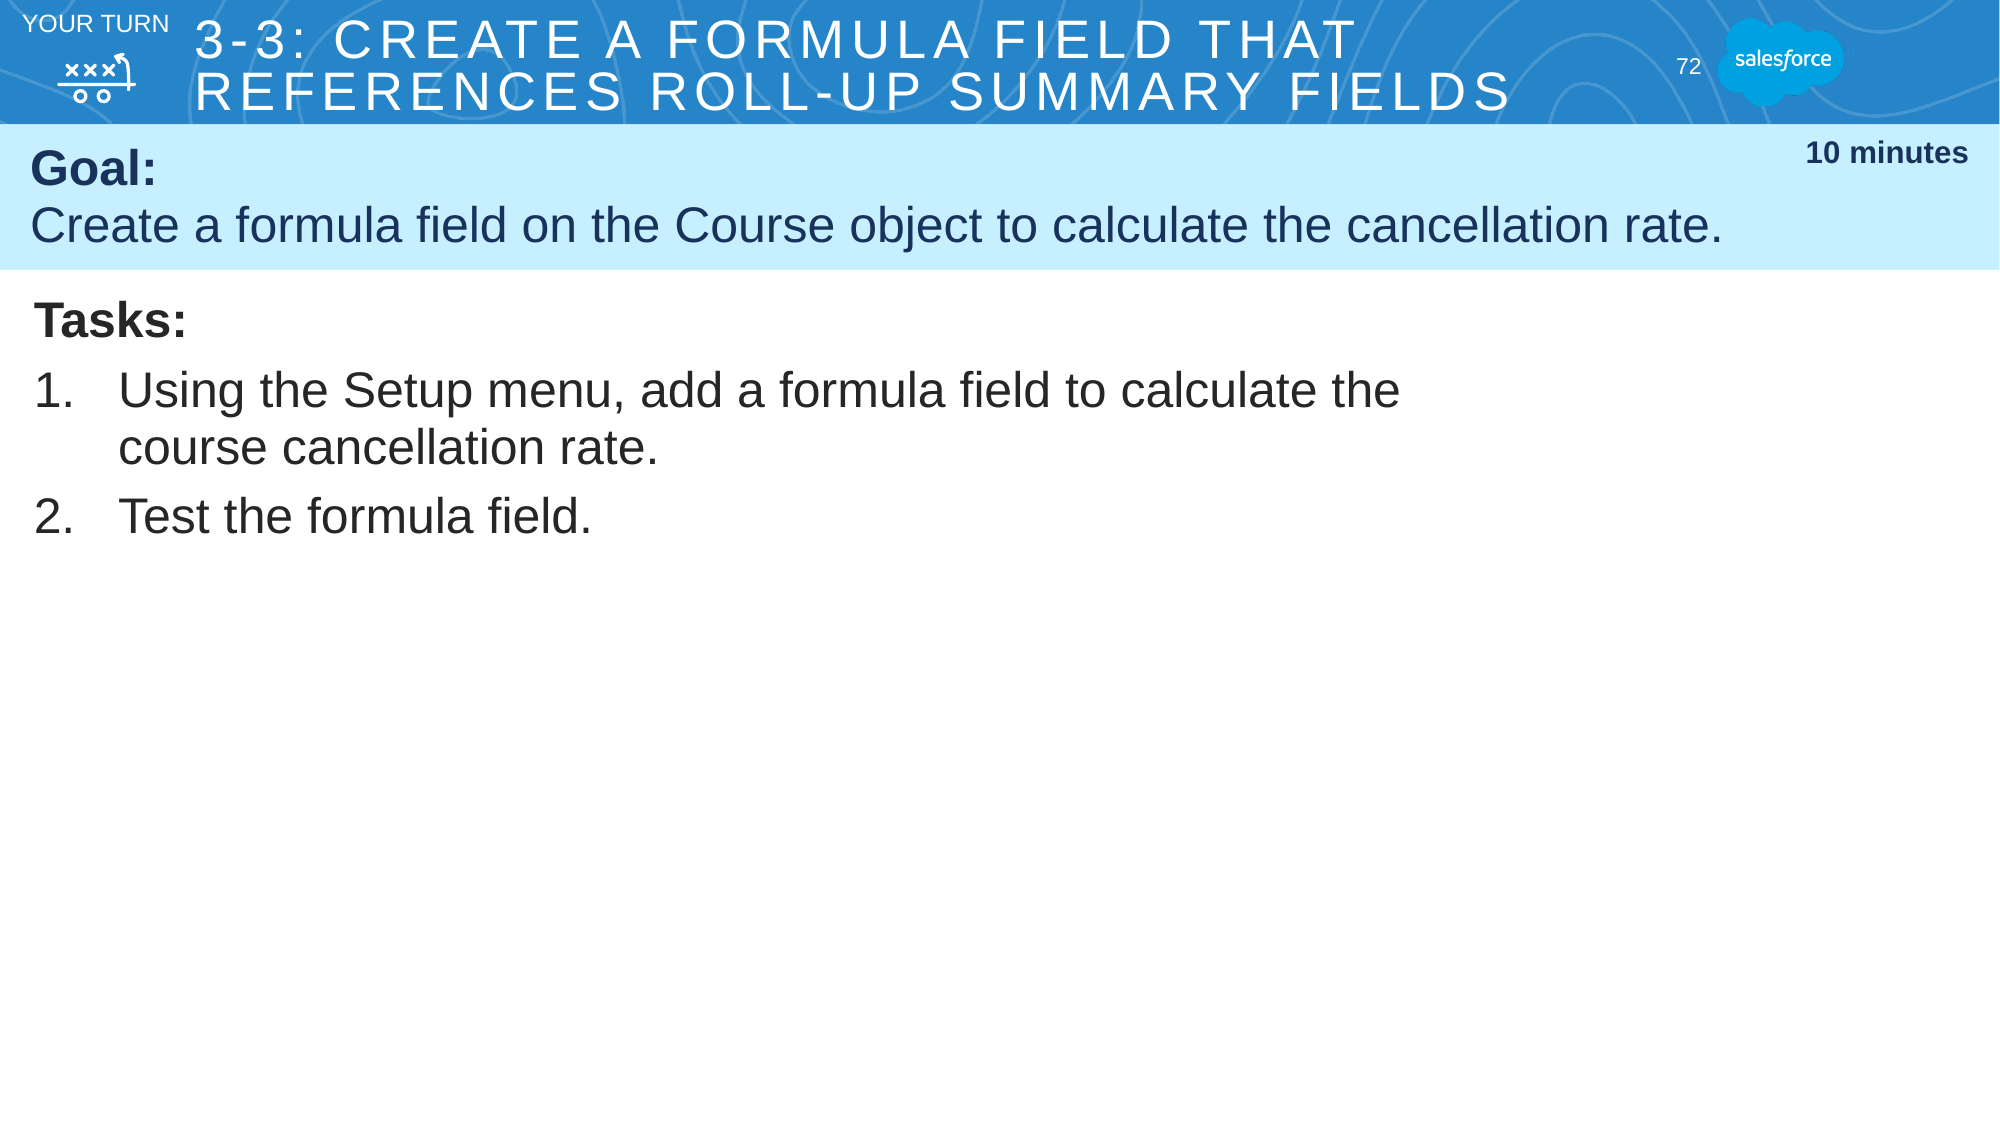

# 3-3: Create a Formula Field that References Roll-Up Summary Fields
Your Turn
72
Goal:
Create a formula field on the Course object to calculate the cancellation rate.
10 minutes
Tasks:
Using the Setup menu, add a formula field to calculate the course cancellation rate.
Test the formula field.